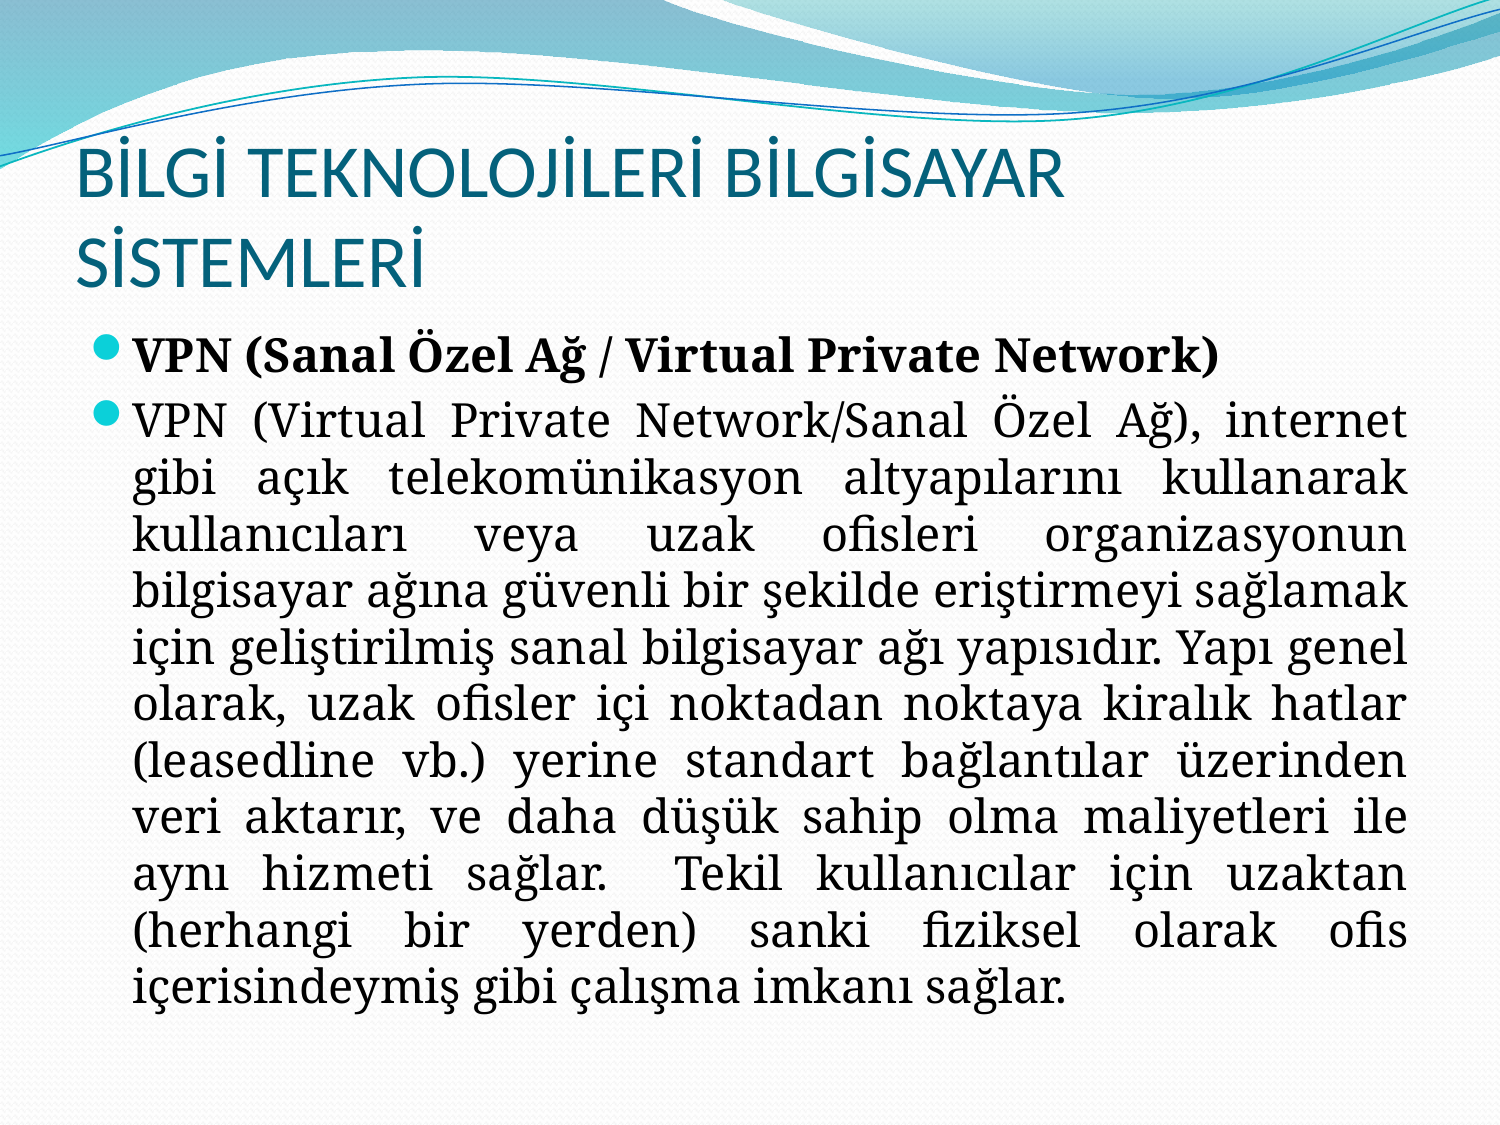

# BİLGİ TEKNOLOJİLERİ BİLGİSAYAR SİSTEMLERİ
VPN (Sanal Özel Ağ / Virtual Private Network)
VPN (Virtual Private Network/Sanal Özel Ağ), internet gibi açık telekomünikasyon altyapılarını kullanarak kullanıcıları veya uzak ofisleri organizasyonun bilgisayar ağına güvenli bir şekilde eriştirmeyi sağlamak için geliştirilmiş sanal bilgisayar ağı yapısıdır. Yapı genel olarak, uzak ofisler içi noktadan noktaya kiralık hatlar (leasedline vb.) yerine standart bağlantılar üzerinden veri aktarır, ve daha düşük sahip olma maliyetleri ile aynı hizmeti sağlar.  Tekil kullanıcılar için uzaktan (herhangi bir yerden) sanki fiziksel olarak ofis içerisindeymiş gibi çalışma imkanı sağlar.